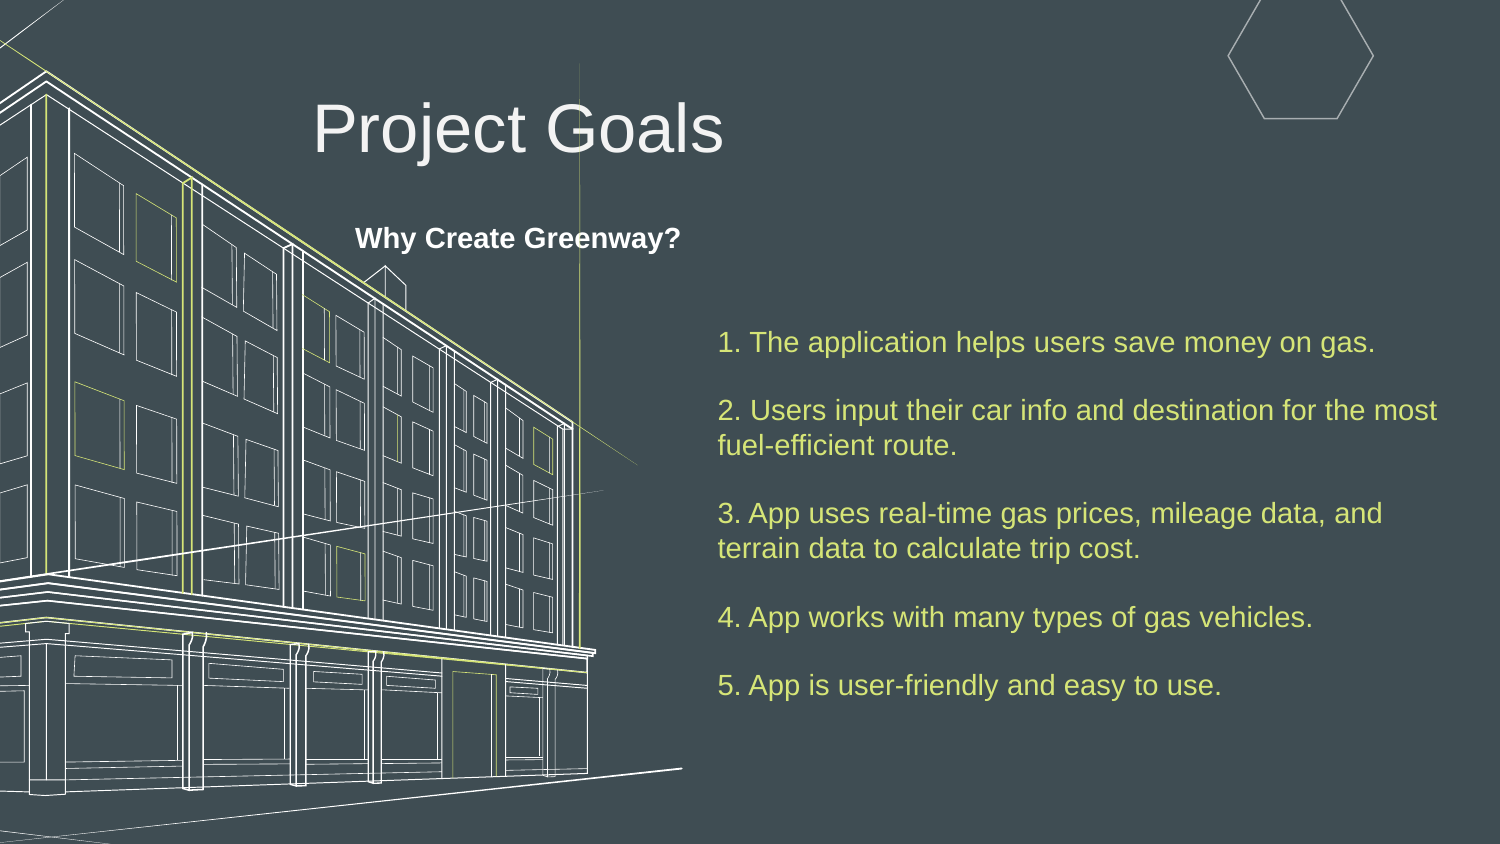

# Project Goals

Why Create Greenway?
1. The application helps users save money on gas.
2. Users input their car info and destination for the most fuel-efficient route.
3. App uses real-time gas prices, mileage data, and terrain data to calculate trip cost.
4. App works with many types of gas vehicles.
5. App is user-friendly and easy to use.